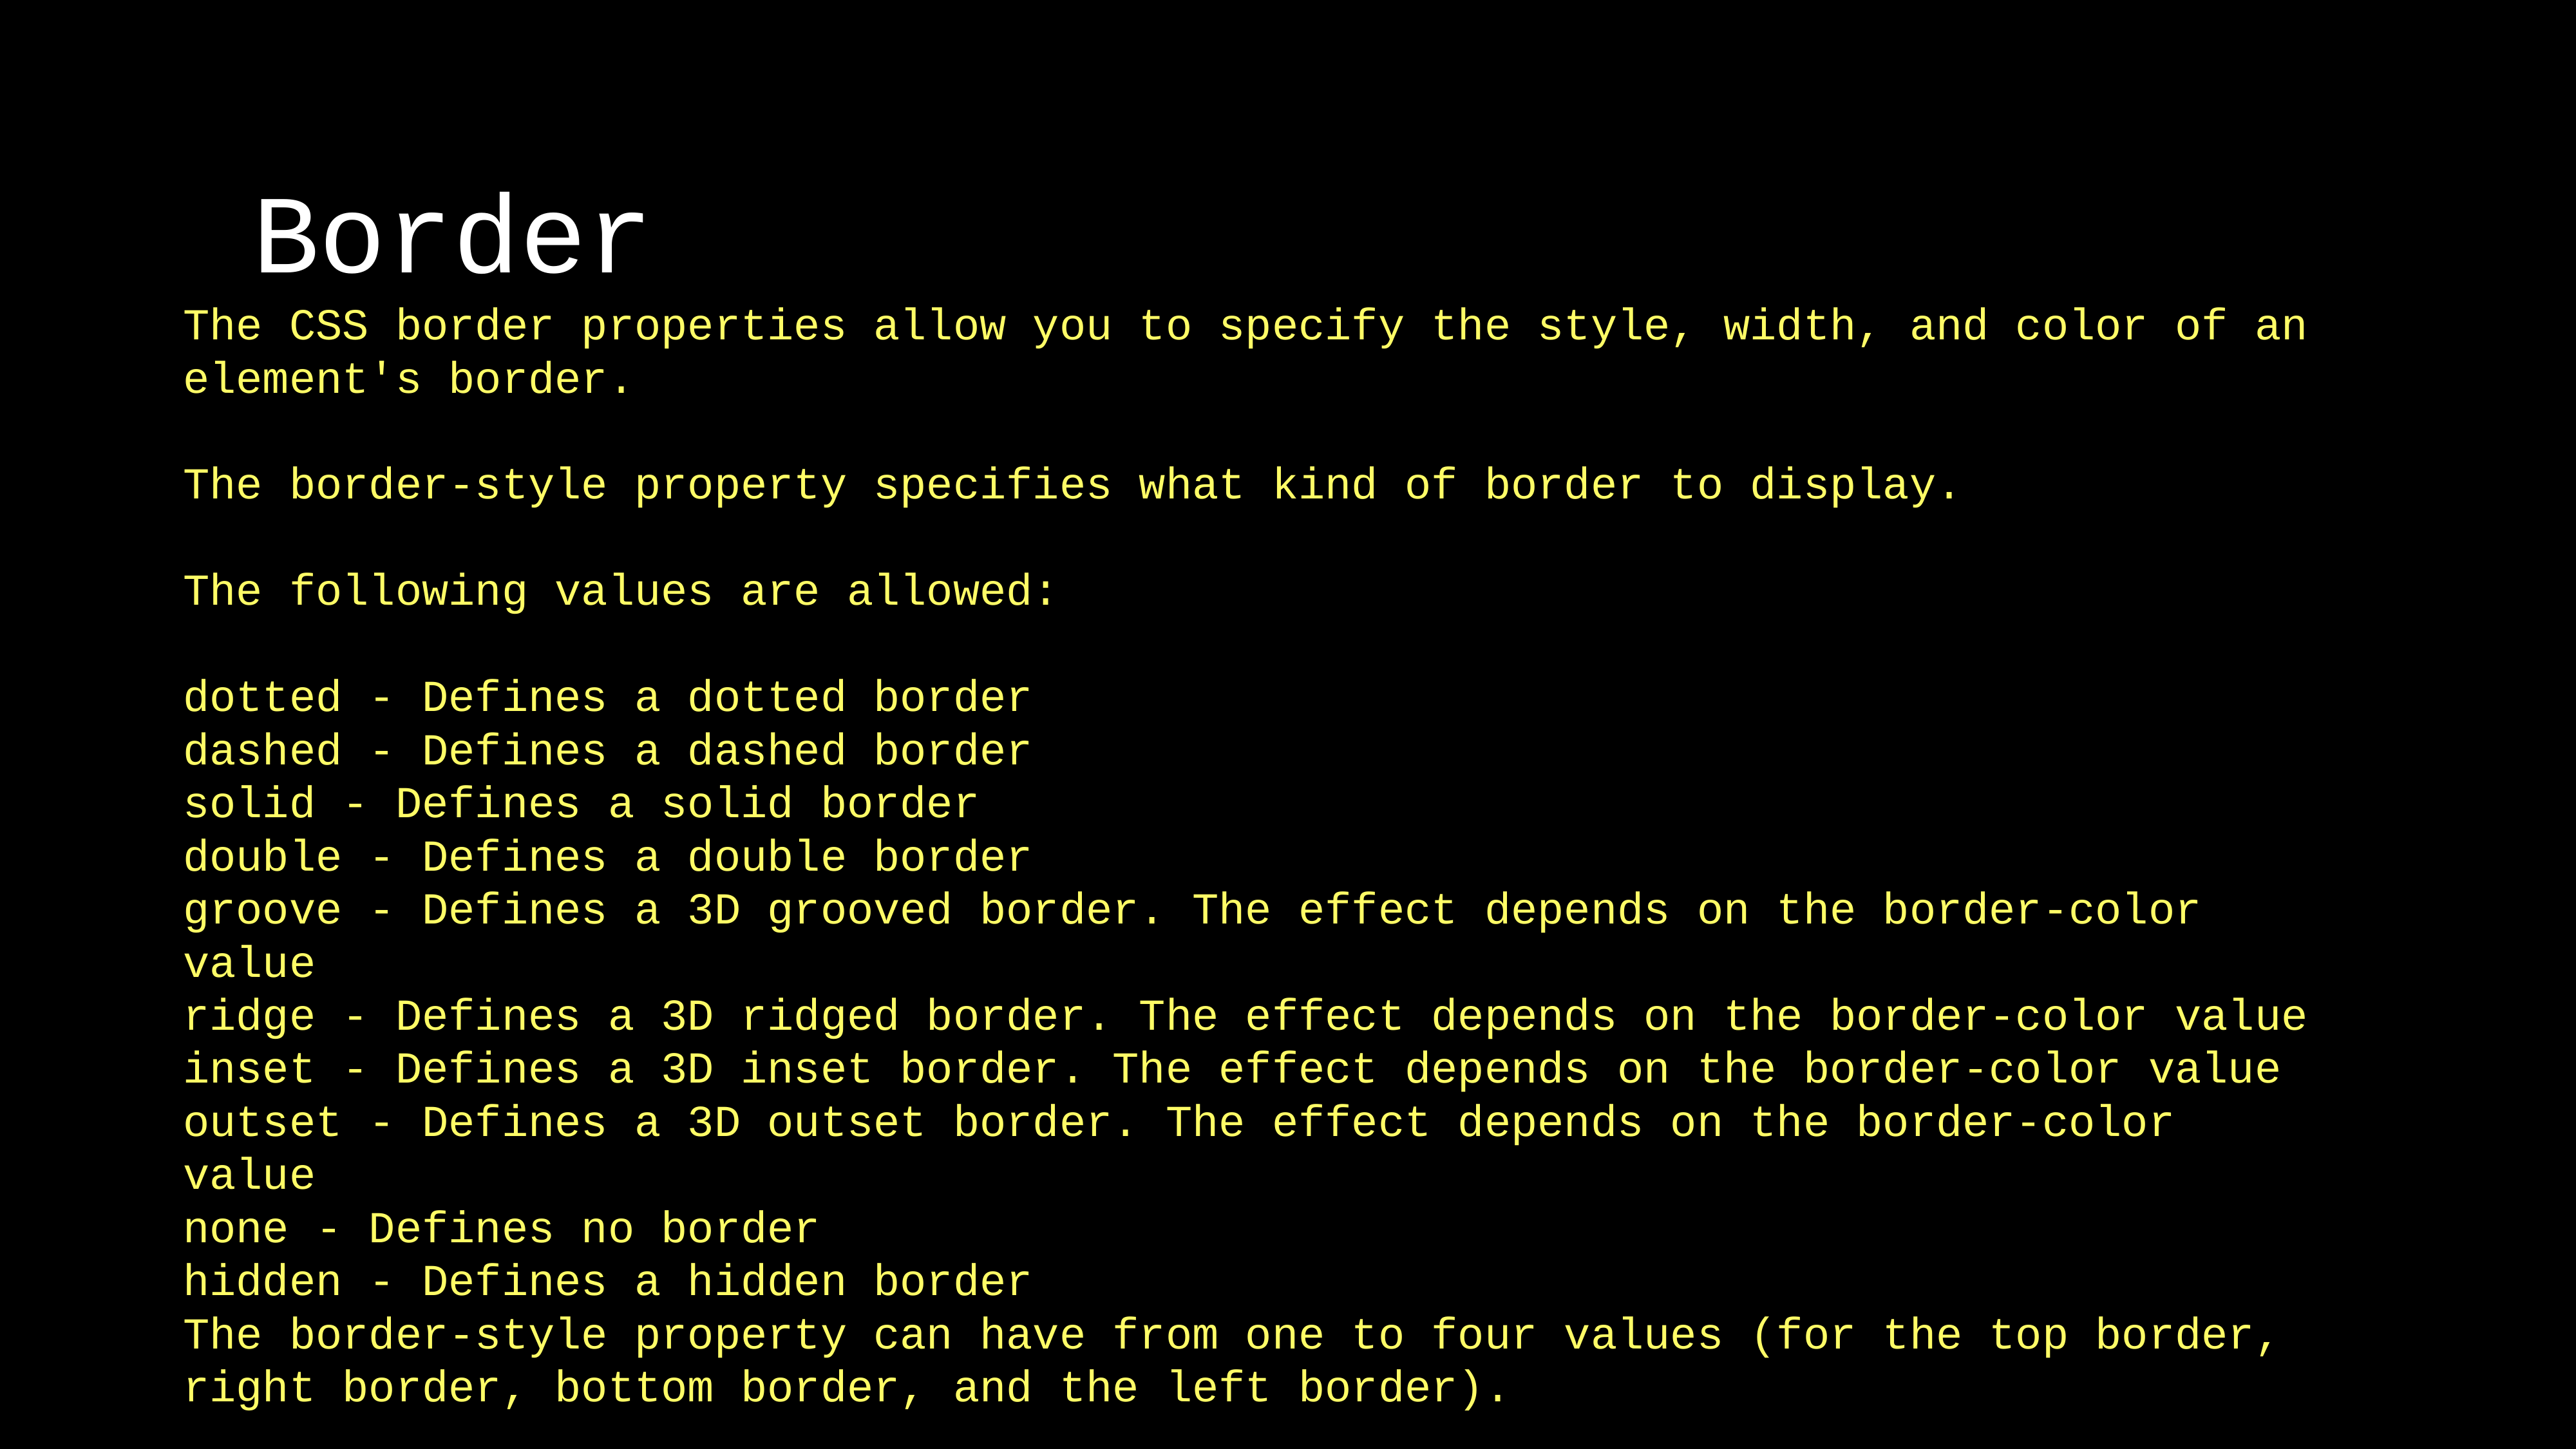

Border

The CSS border properties allow you to specify the style, width, and color of an element's border.

The border-style property specifies what kind of border to display.

The following values are allowed:

dotted - Defines a dotted border
dashed - Defines a dashed border
solid - Defines a solid border
double - Defines a double border
groove - Defines a 3D grooved border. The effect depends on the border-color value
ridge - Defines a 3D ridged border. The effect depends on the border-color value
inset - Defines a 3D inset border. The effect depends on the border-color value
outset - Defines a 3D outset border. The effect depends on the border-color value
none - Defines no border
hidden - Defines a hidden border
The border-style property can have from one to four values (for the top border, right border, bottom border, and the left border).

The font-weight property sets how thick or thin characters in text should be displayed.